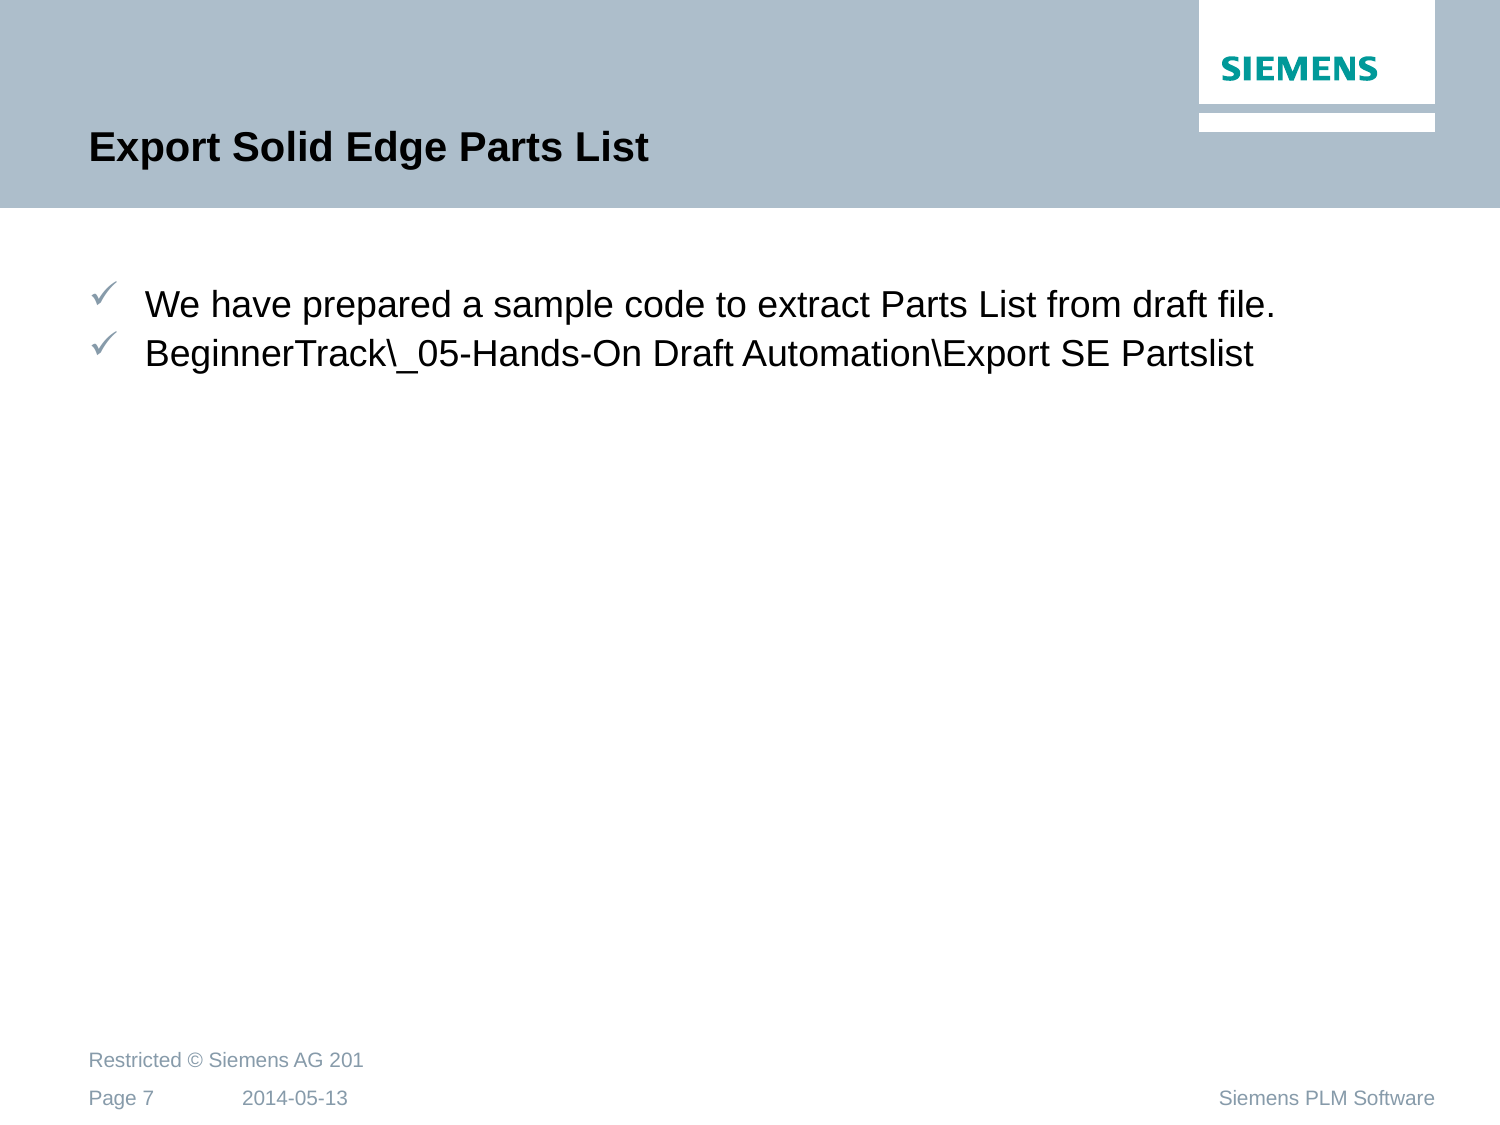

# Export Solid Edge Parts List
We have prepared a sample code to extract Parts List from draft file.
BeginnerTrack\_05-Hands-On Draft Automation\Export SE Partslist